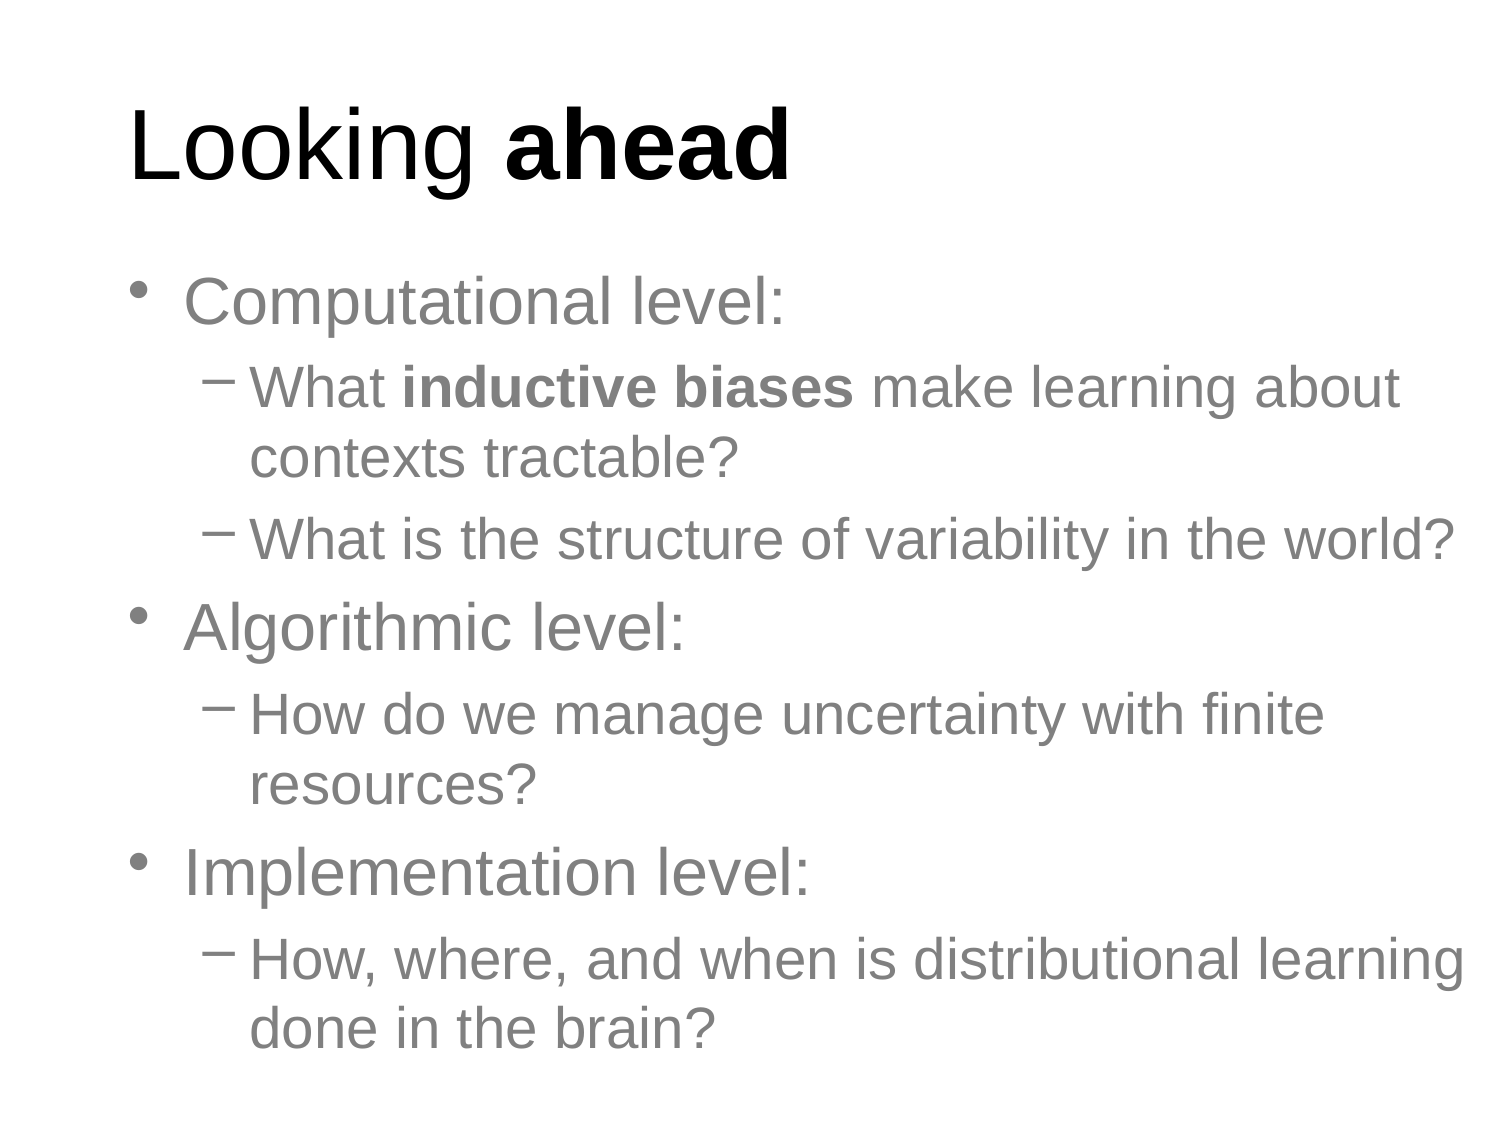

# Looking ahead
Computational level:
What inductive biases make learning about contexts tractable?
What is the structure of variability in the world?
Algorithmic level:
How do we manage uncertainty with finite resources?
Implementation level:
How, where, and when is distributional learning done in the brain?
35